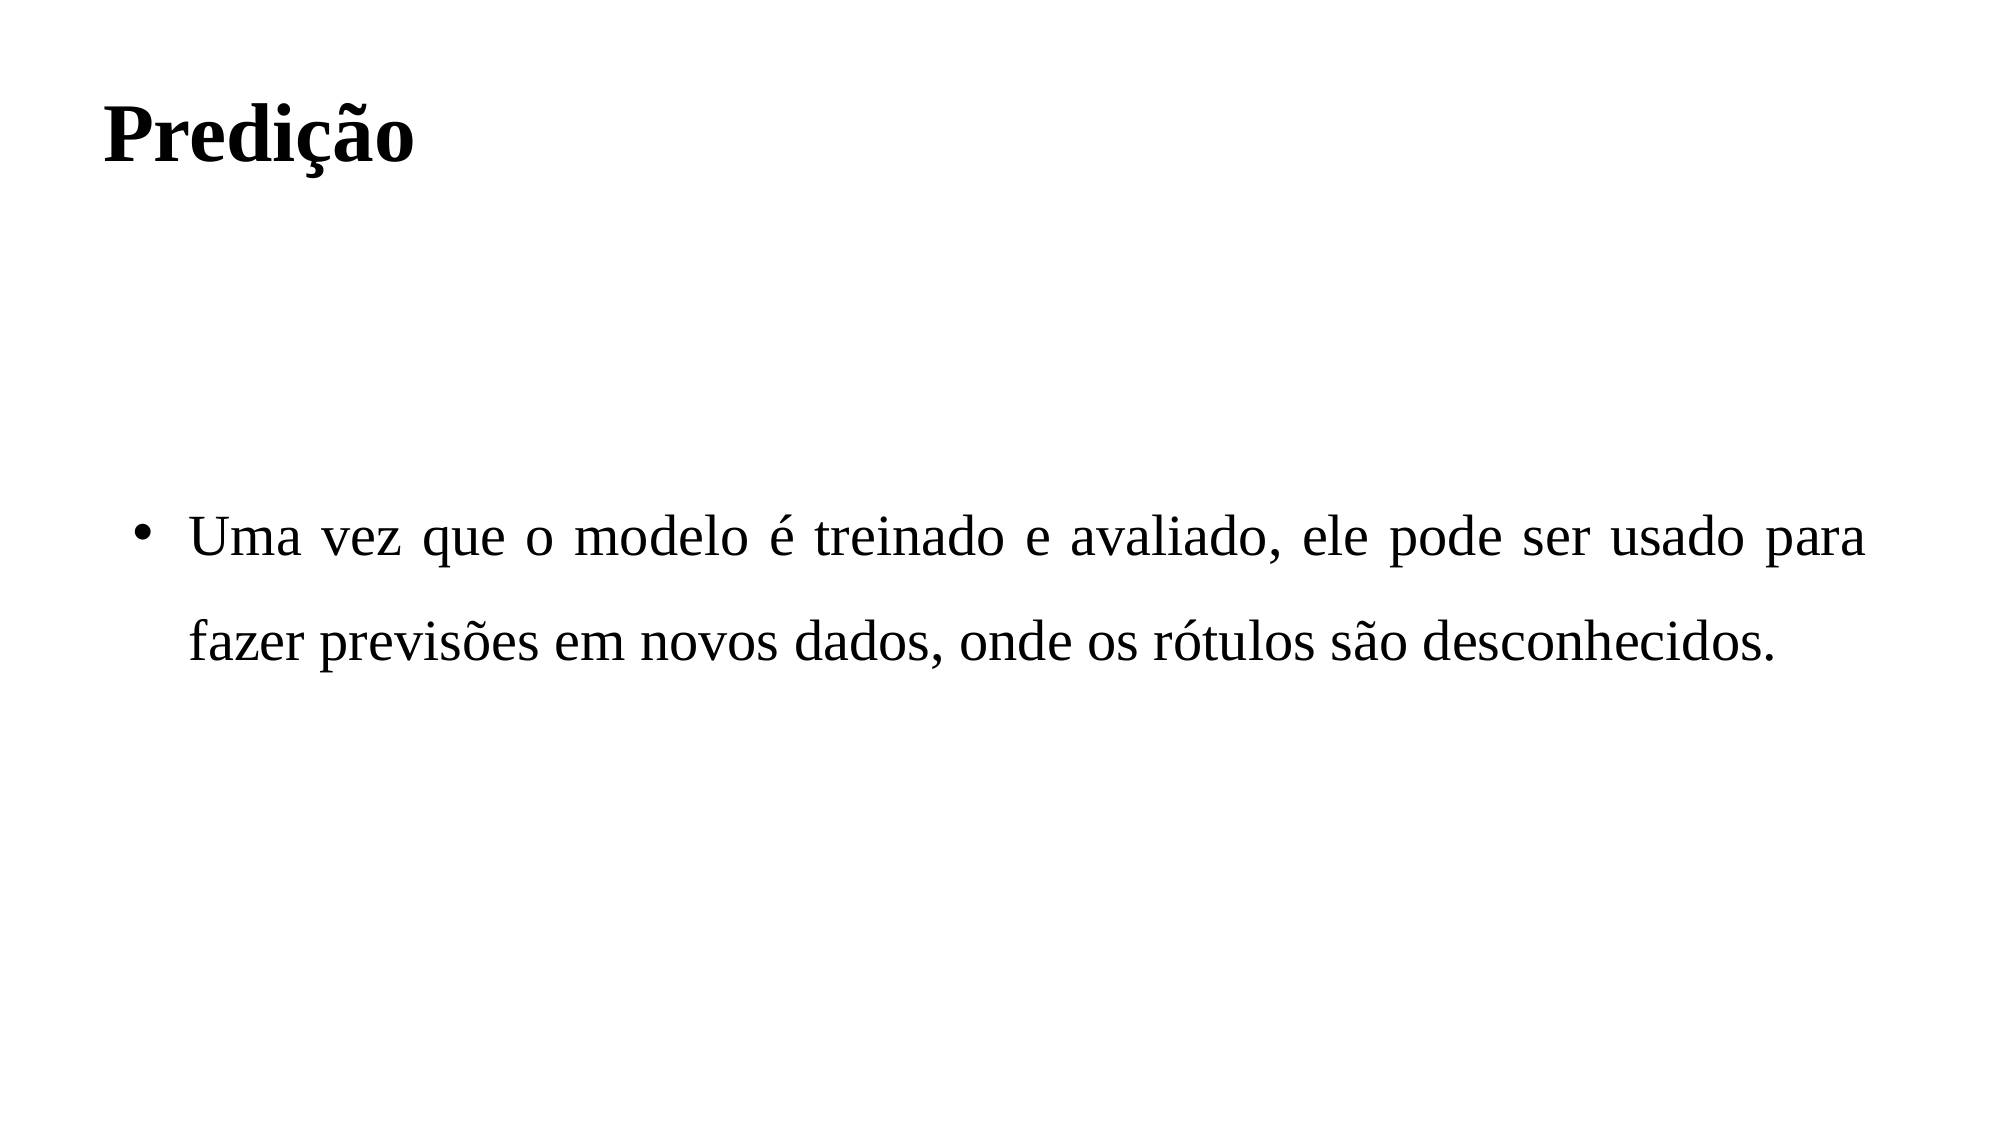

Predição
Uma vez que o modelo é treinado e avaliado, ele pode ser usado para fazer previsões em novos dados, onde os rótulos são desconhecidos.